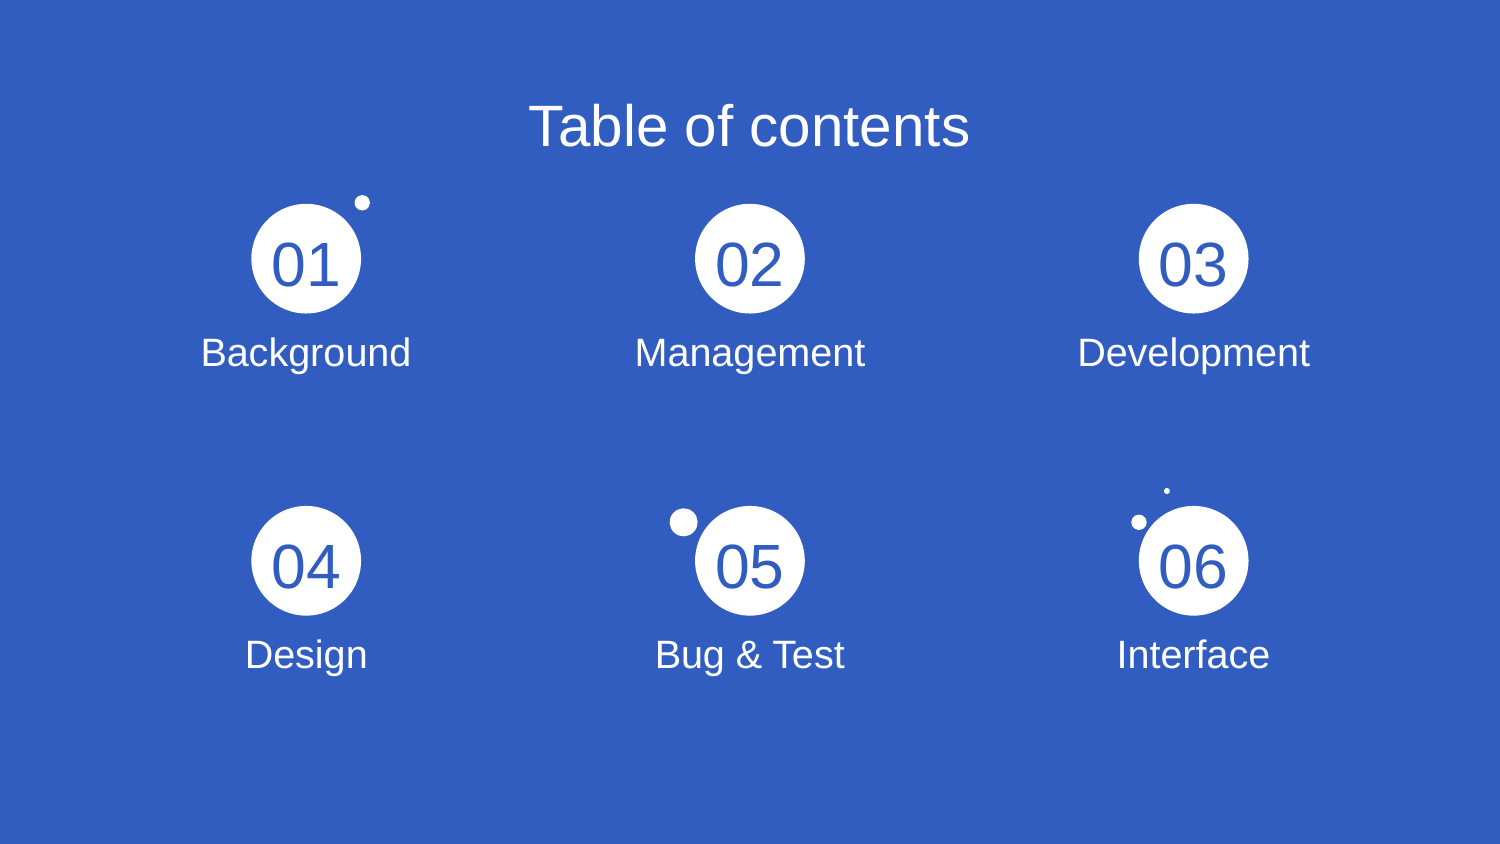

# Table of contents

01

02
03
Background
Management
Development

04

05
06

Design
Bug & Test
Interface